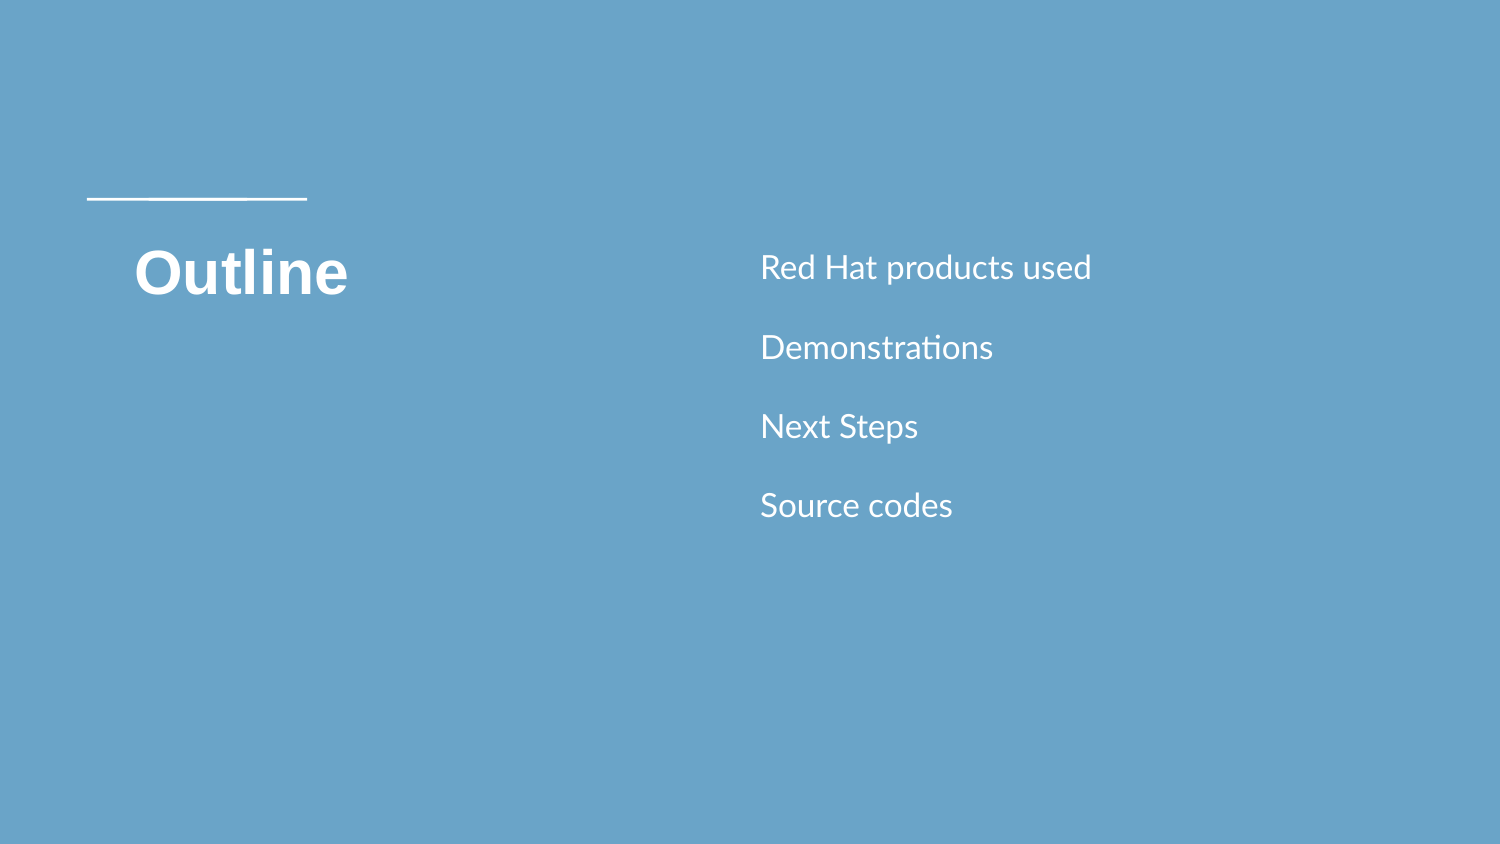

# Outline
Red Hat products used
Demonstrations
Next Steps
Source codes